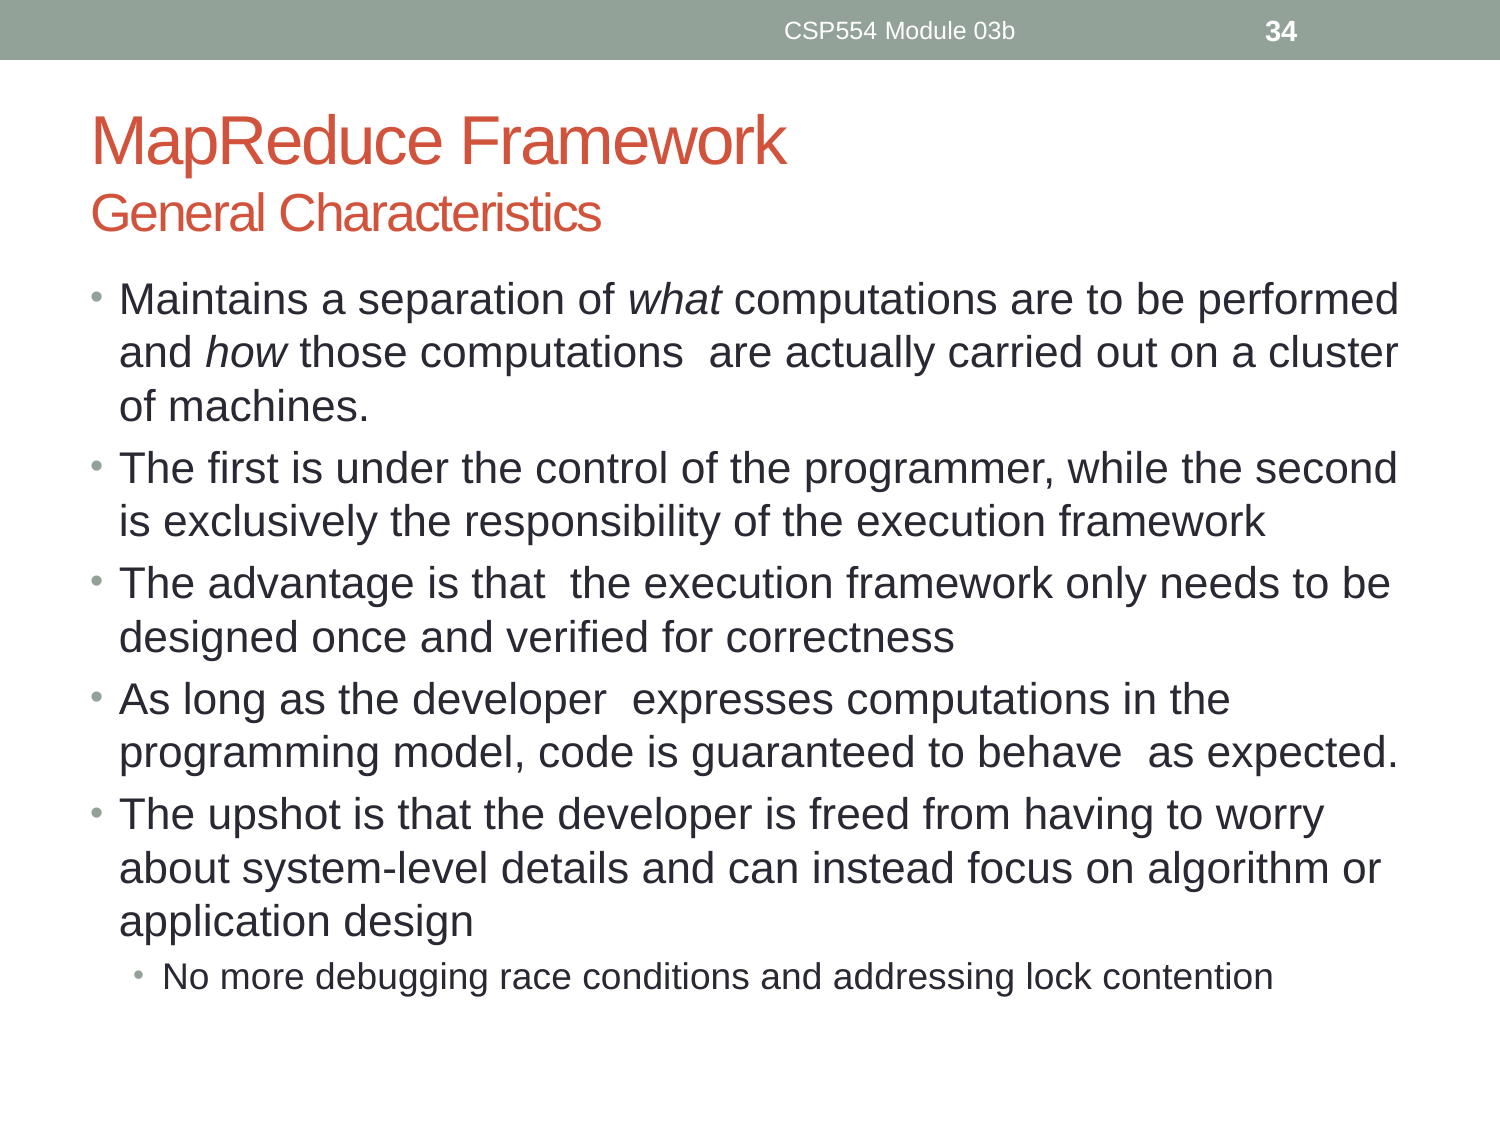

CSP554 Module 03b
34
# MapReduce Framework General Characteristics
Maintains a separation of what computations are to be performed and how those computations  are actually carried out on a cluster of machines.
The first is under the control of the programmer, while the second is exclusively the responsibility of the execution framework
The advantage is that  the execution framework only needs to be designed once and verified for correctness
As long as the developer  expresses computations in the programming model, code is guaranteed to behave  as expected.
The upshot is that the developer is freed from having to worry about system-level details and can instead focus on algorithm or application design
No more debugging race conditions and addressing lock contention